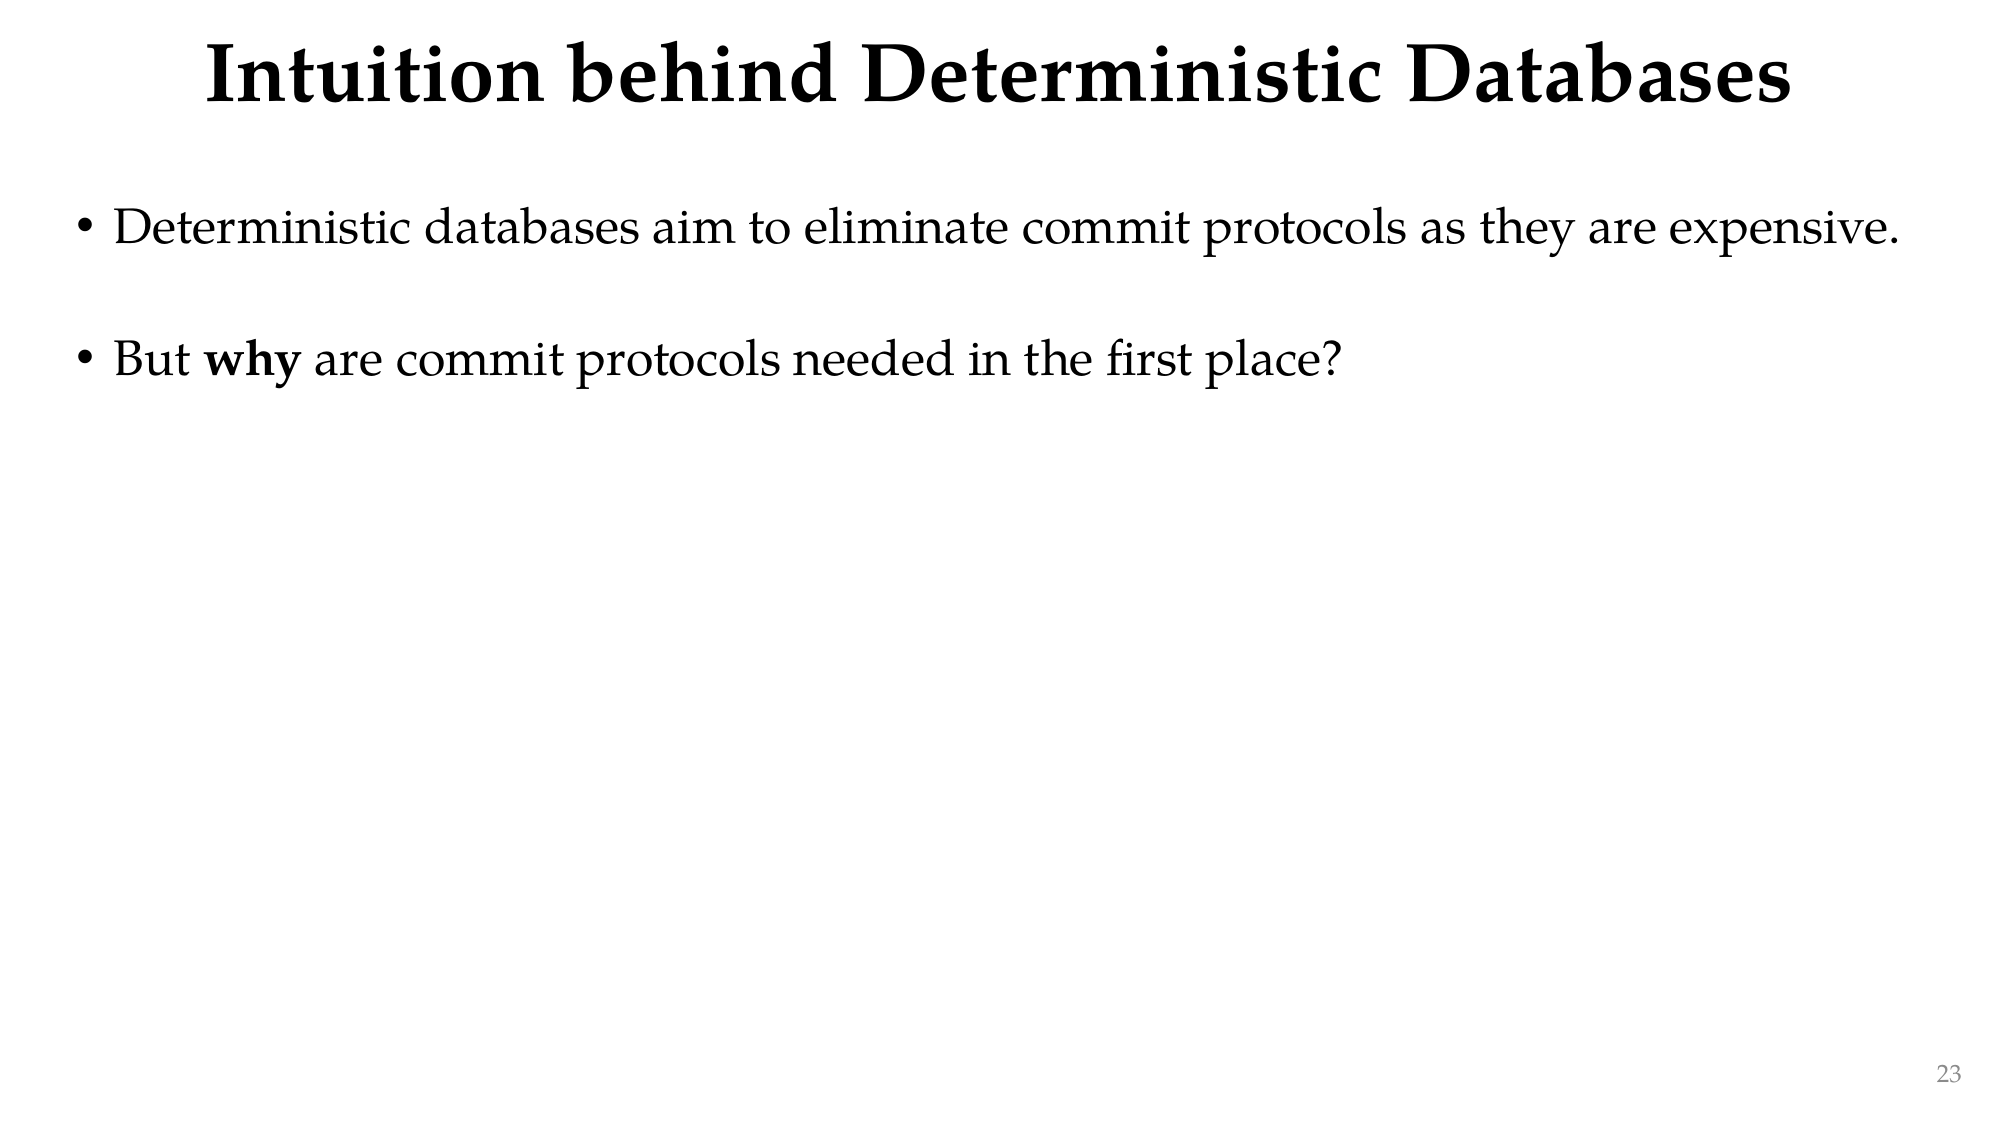

# Intuition behind Deterministic Databases
Deterministic databases aim to eliminate commit protocols as they are expensive.

But why are commit protocols needed in the first place?
23